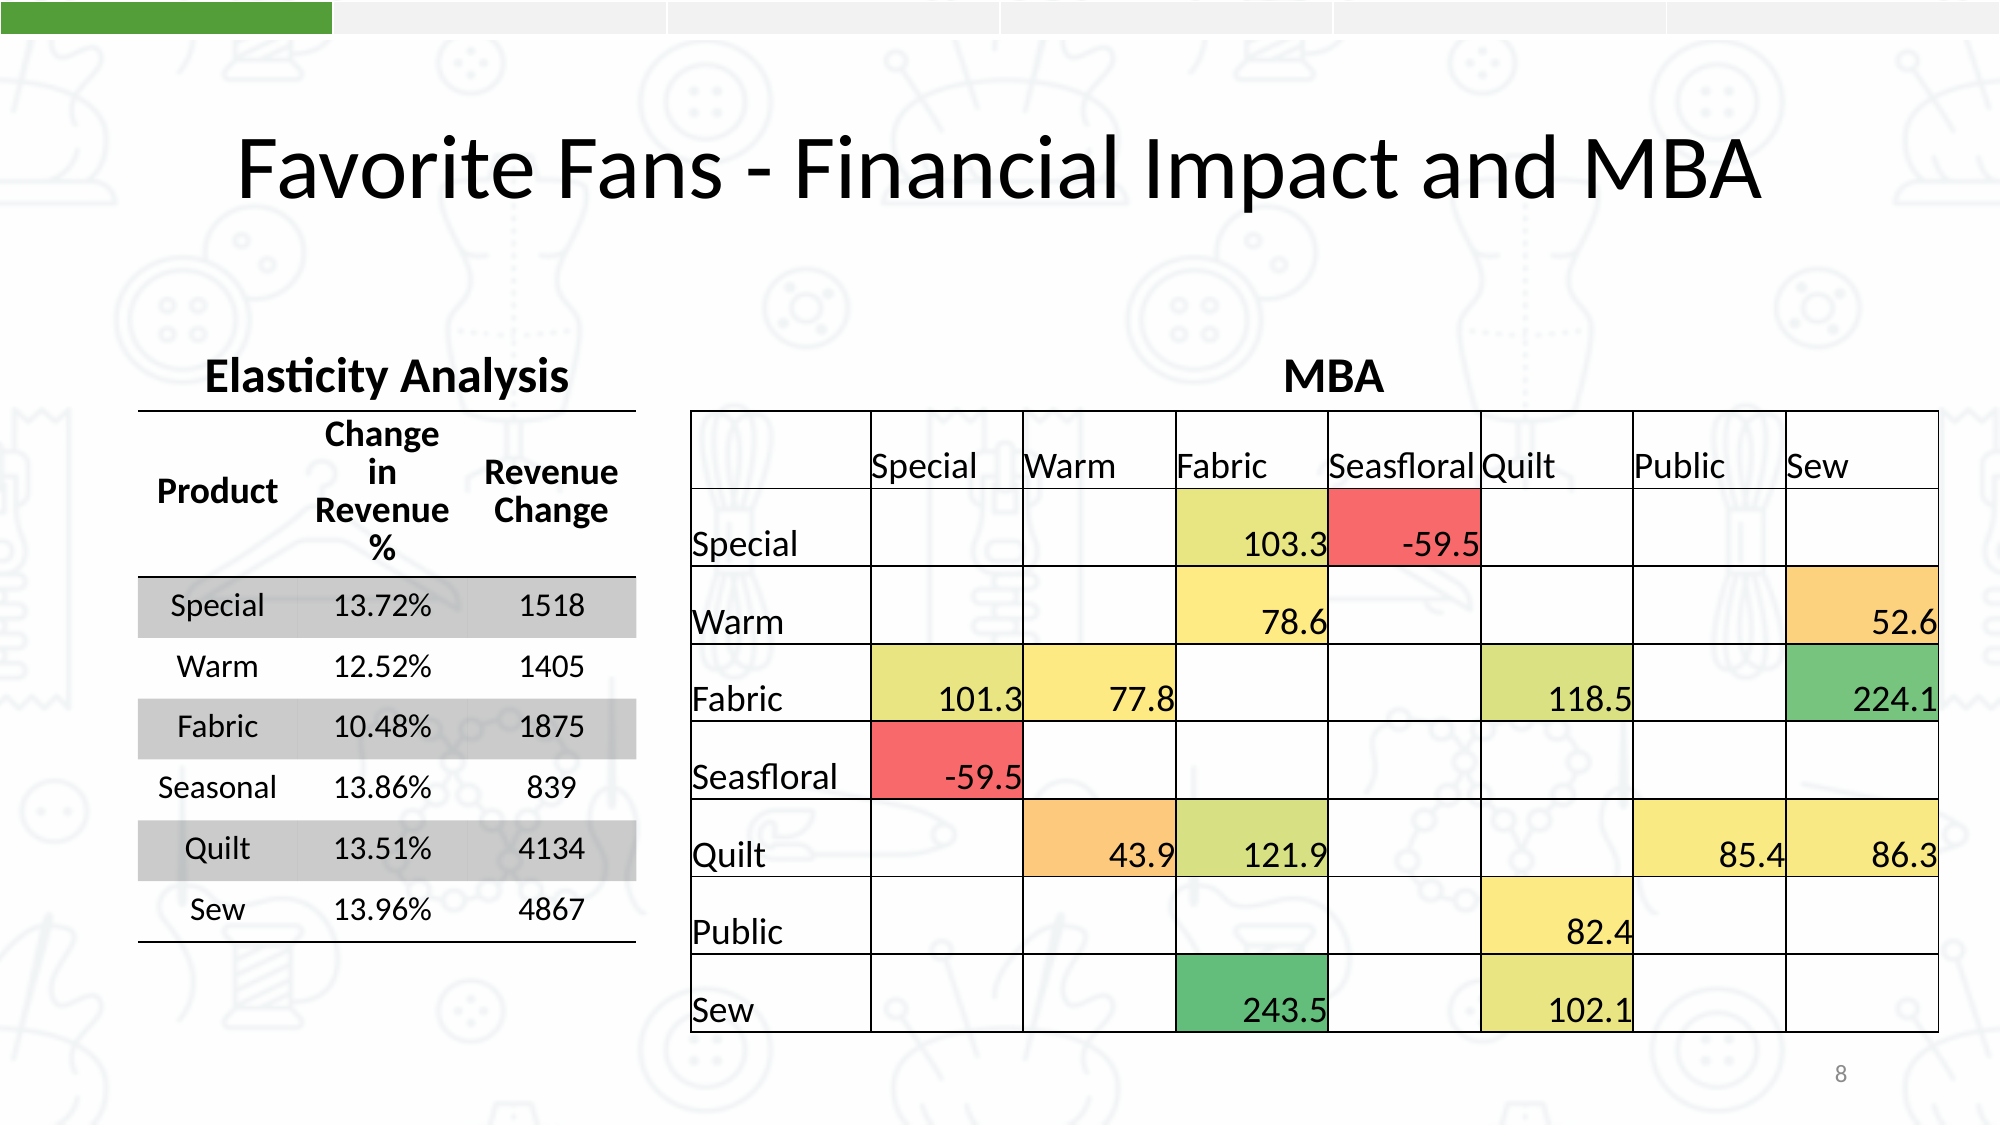

|  |  |  |  |  |  |
| --- | --- | --- | --- | --- | --- |
# Favorite Fans - Financial Impact and MBA
Elasticity Analysis
MBA
|  | Special | Warm | Fabric | Seasfloral | Quilt | Public | Sew |
| --- | --- | --- | --- | --- | --- | --- | --- |
| Special |  |  | 103.3 | -59.5 |  |  |  |
| Warm |  |  | 78.6 |  |  |  | 52.6 |
| Fabric | 101.3 | 77.8 |  |  | 118.5 |  | 224.1 |
| Seasfloral | -59.5 |  |  |  |  |  |  |
| Quilt |  | 43.9 | 121.9 |  |  | 85.4 | 86.3 |
| Public |  |  |  |  | 82.4 |  |  |
| Sew |  |  | 243.5 |  | 102.1 |  |  |
| Product | Change in Revenue % | Revenue Change |
| --- | --- | --- |
| Special | 13.72% | 1518 |
| Warm | 12.52% | 1405 |
| Fabric | 10.48% | 1875 |
| Seasonal | 13.86% | 839 |
| Quilt | 13.51% | 4134 |
| Sew | 13.96% | 4867 |
8